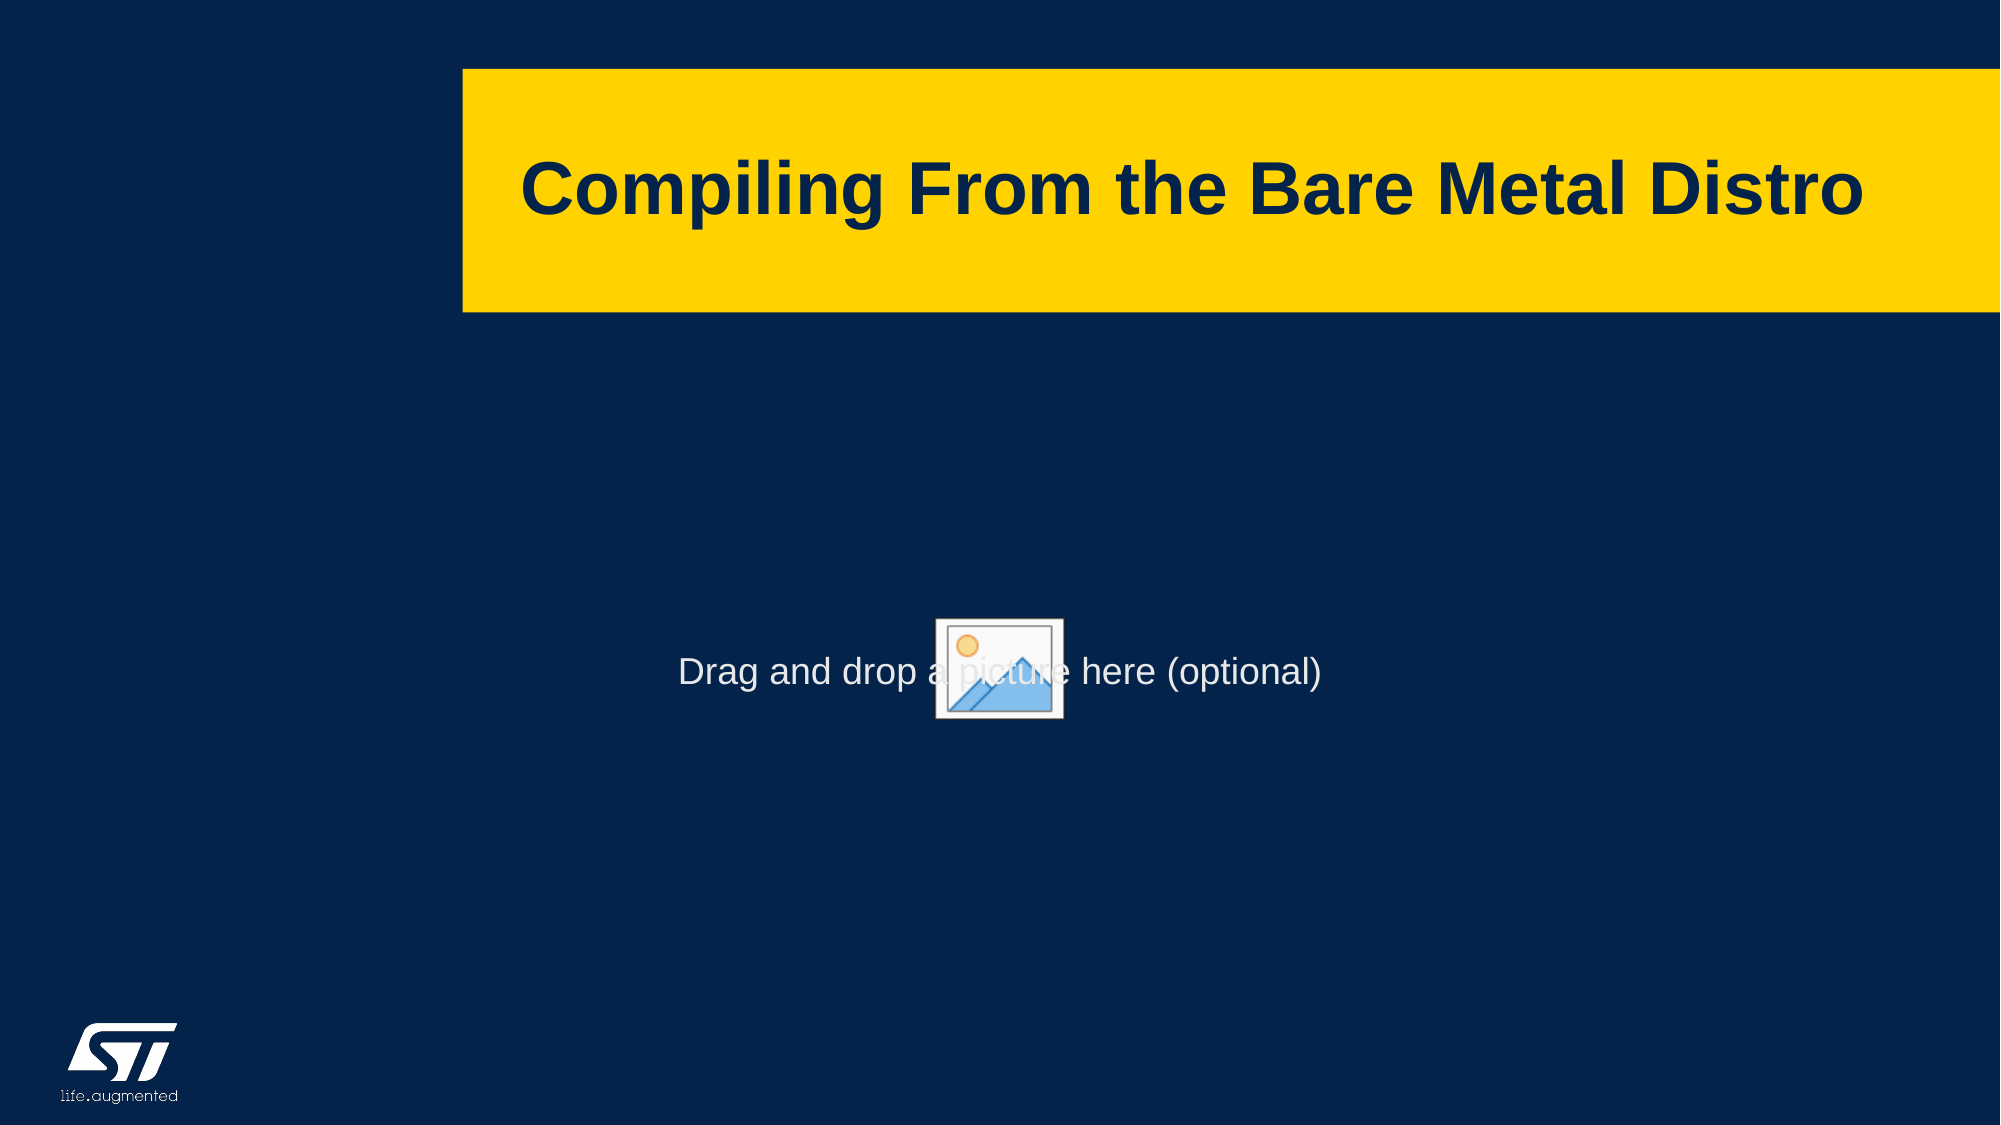

# Compiling From the Bare Metal Distro